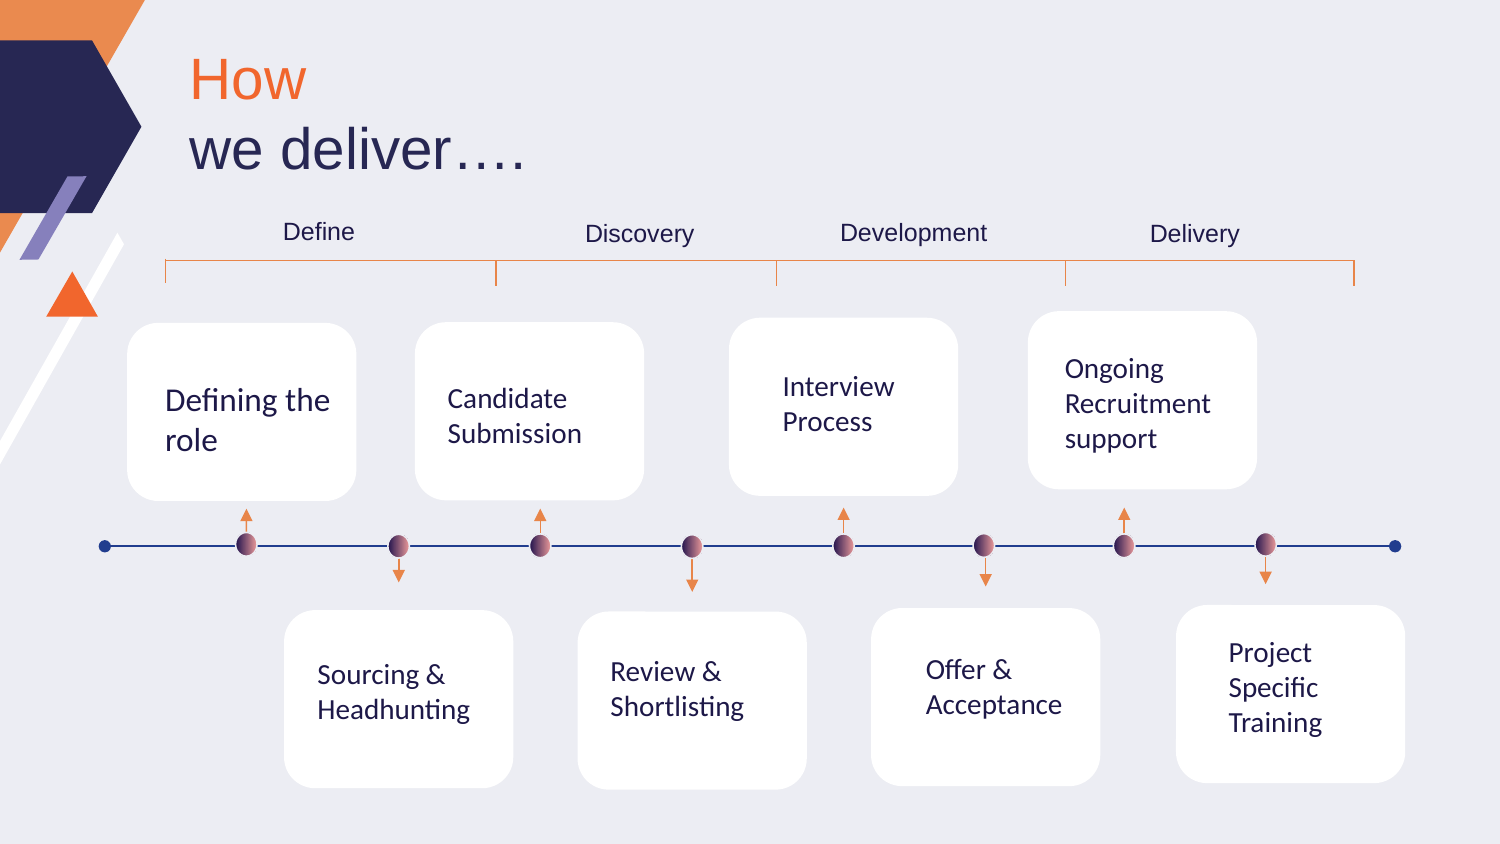

# How we deliver….
Define
Development
Discovery
Delivery

Ongoing Recruitment support
Interview Process
Defining the role
Candidate Submission

Project
Specific
Training
Offer &
Acceptance
Review & Shortlisting
Sourcing & Headhunting